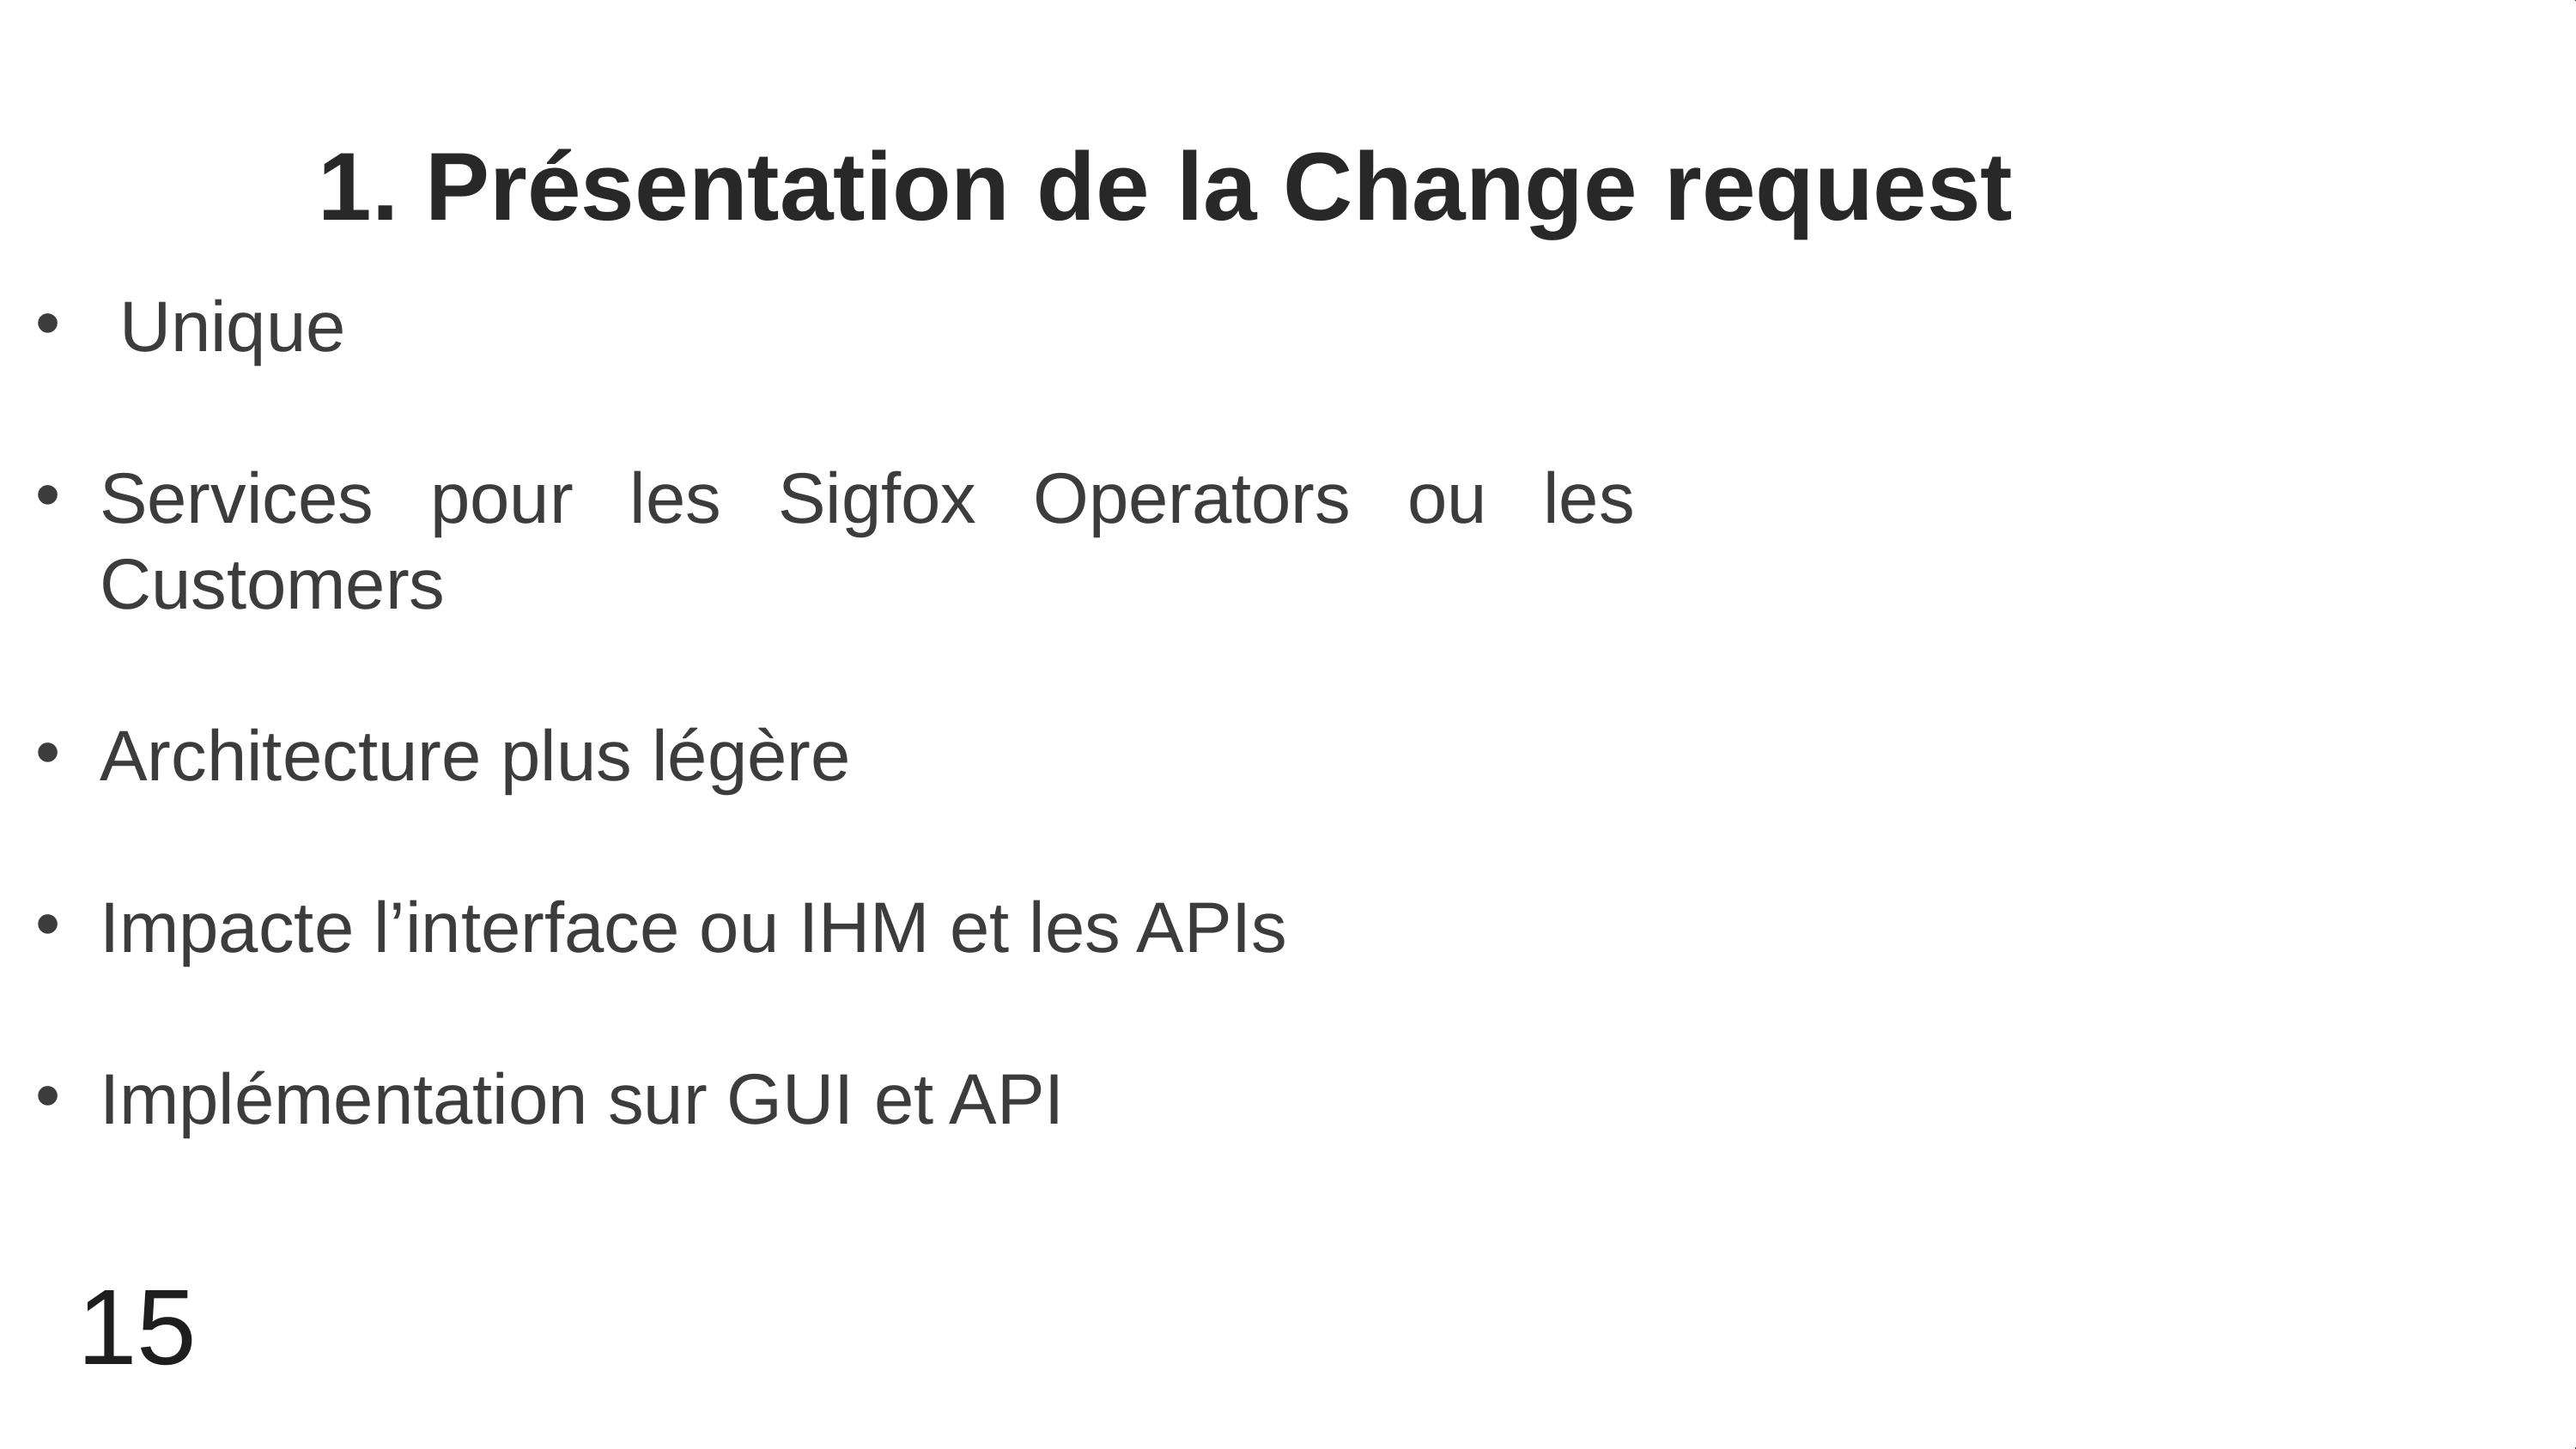

Agilité
Scrum
Kanban
Cycle en V
Livraison finale
1. Présentation de la Change request
 Unique

Services pour les Sigfox Operators ou les Customers

Architecture plus légère

Impacte l’interface ou IHM et les APIs

Implémentation sur GUI et API
15